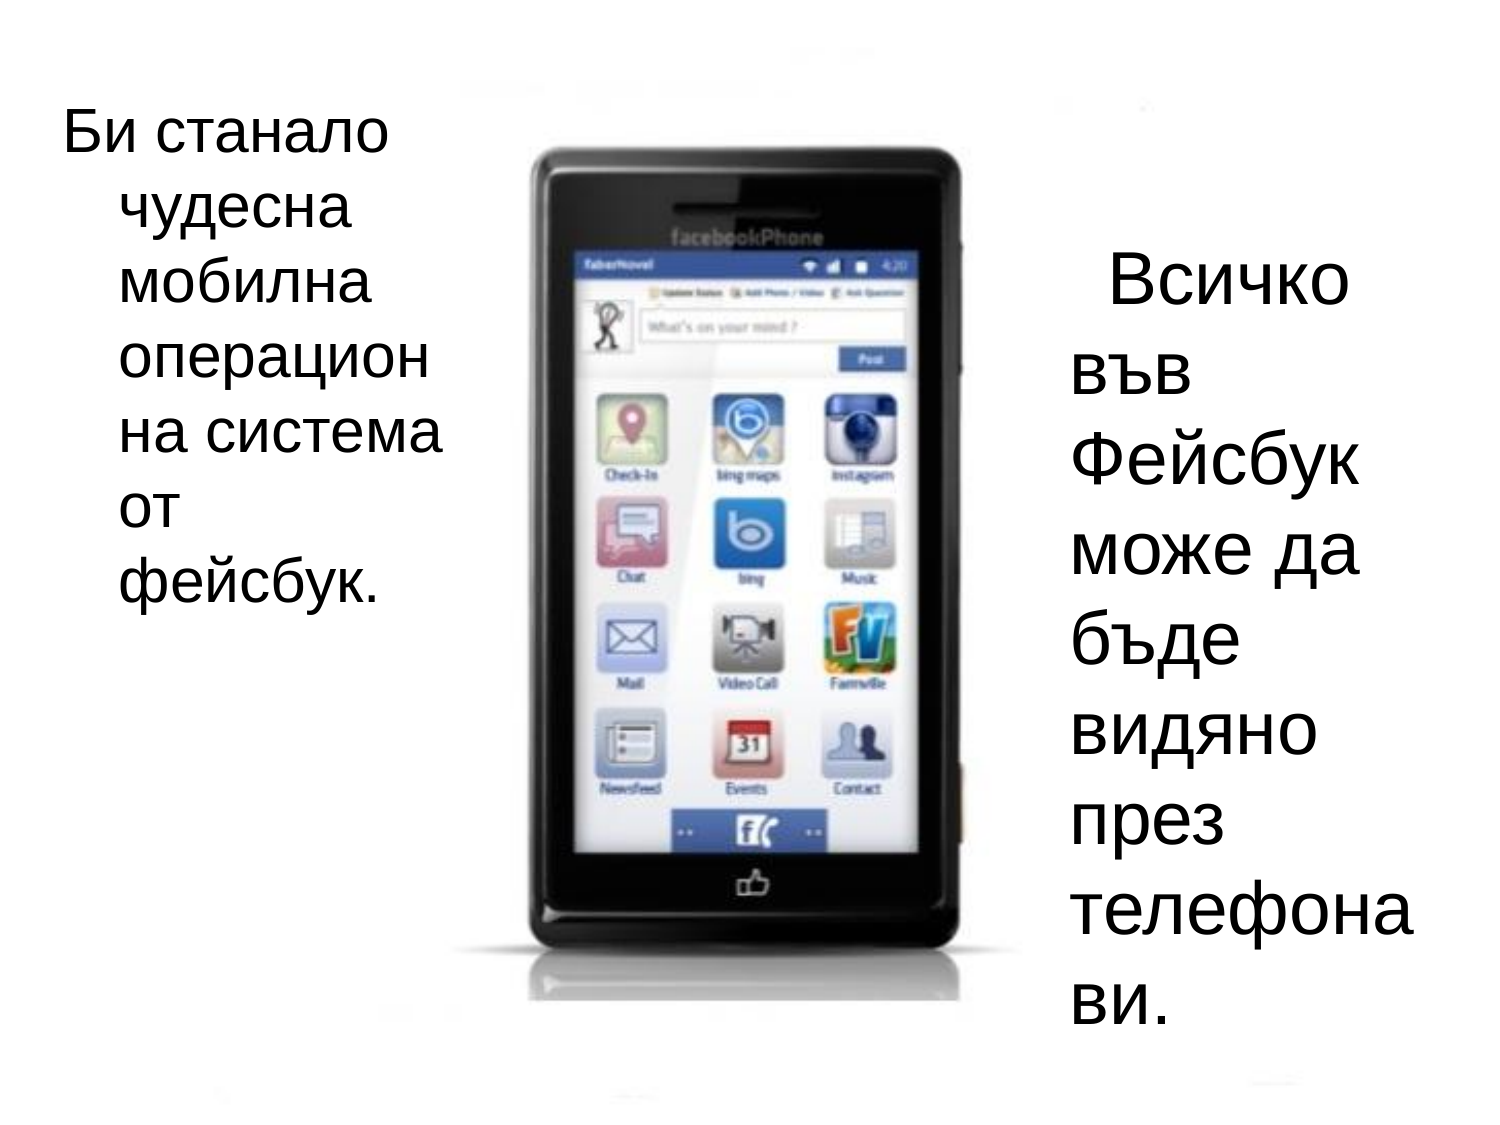

Би станало чудесна мобилна операционна система от фейсбук.
# Всичко във Фейсбук може да бъде видяно през телефона ви.